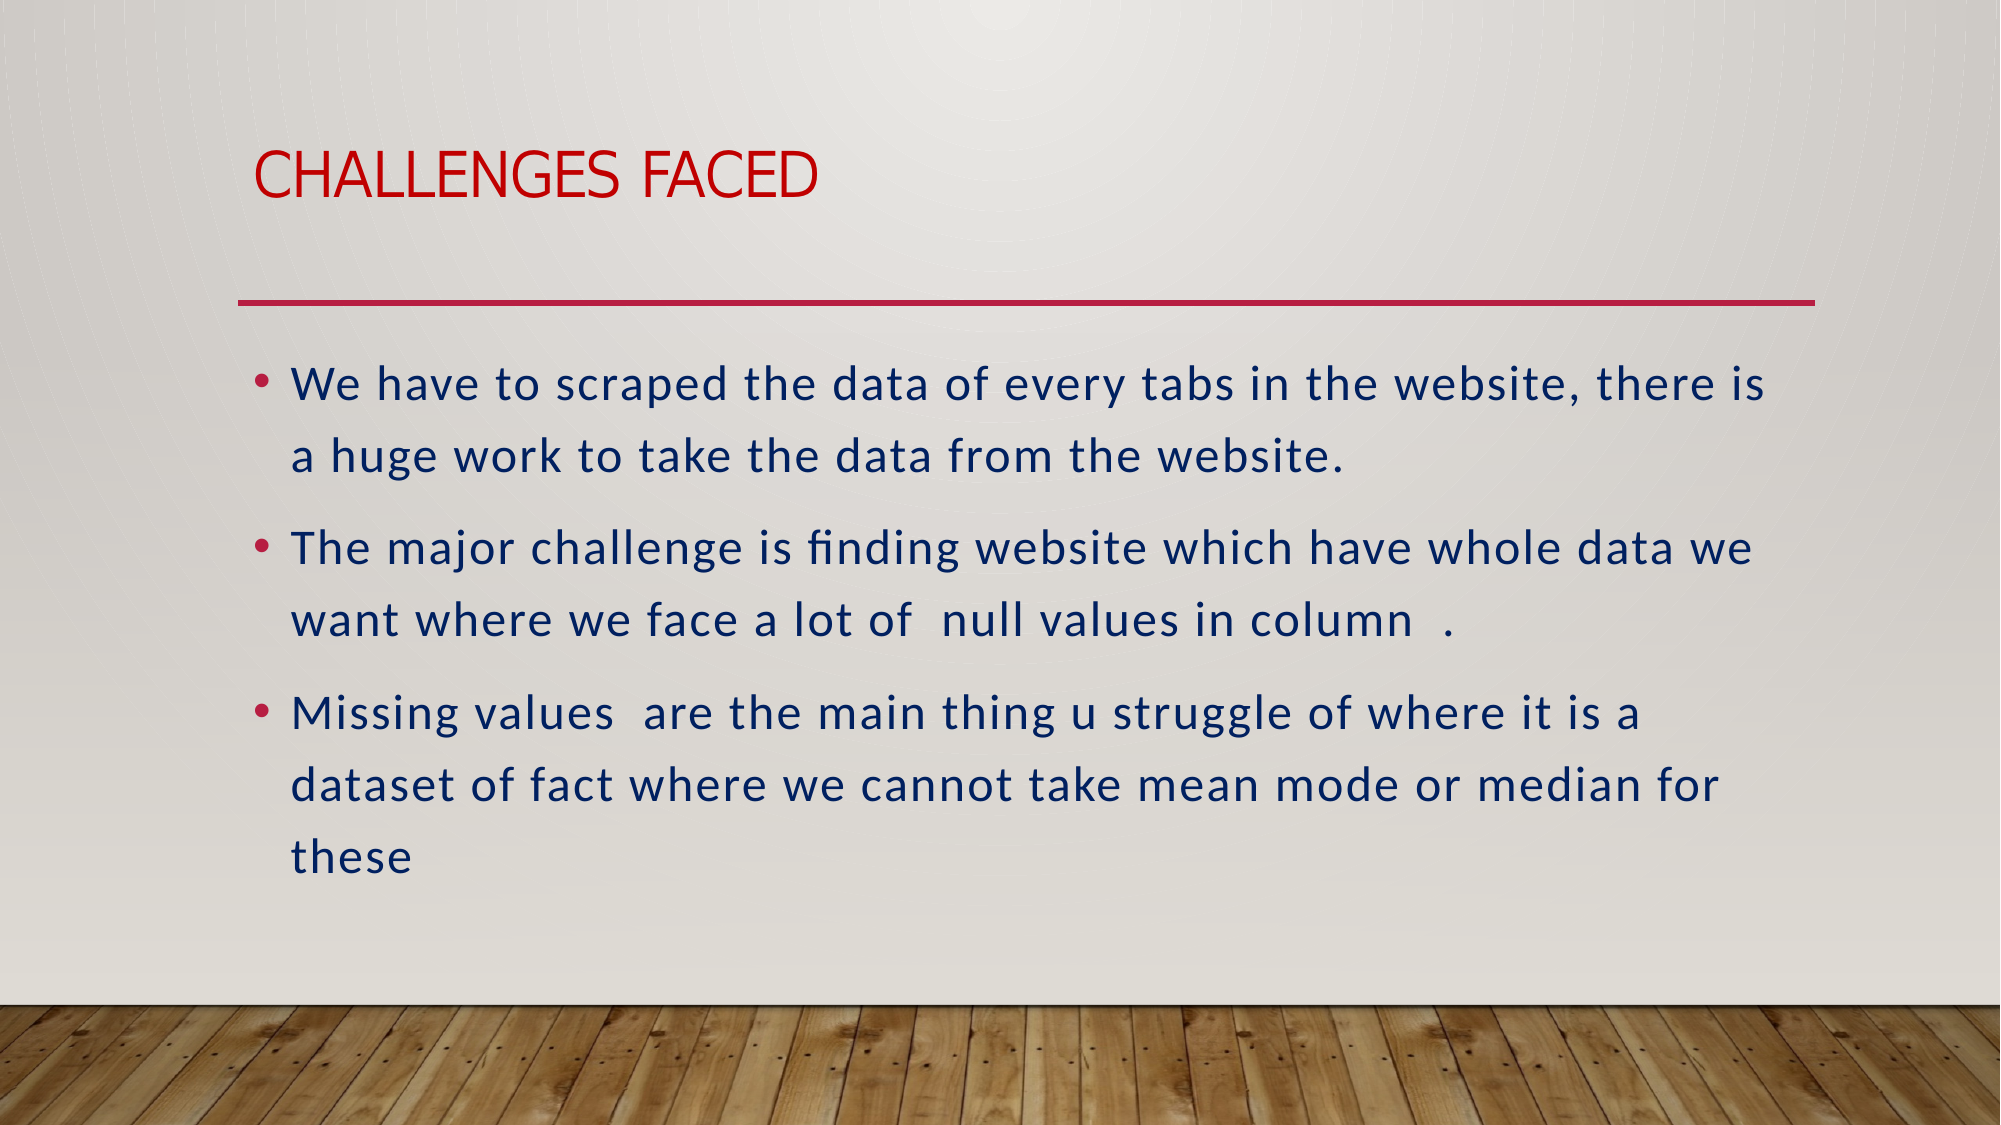

# Challenges faced
We have to scraped the data of every tabs in the website, there is a huge work to take the data from the website.
The major challenge is finding website which have whole data we want where we face a lot of  null values in column  .
Missing values  are the main thing u struggle of where it is a dataset of fact where we cannot take mean mode or median for these